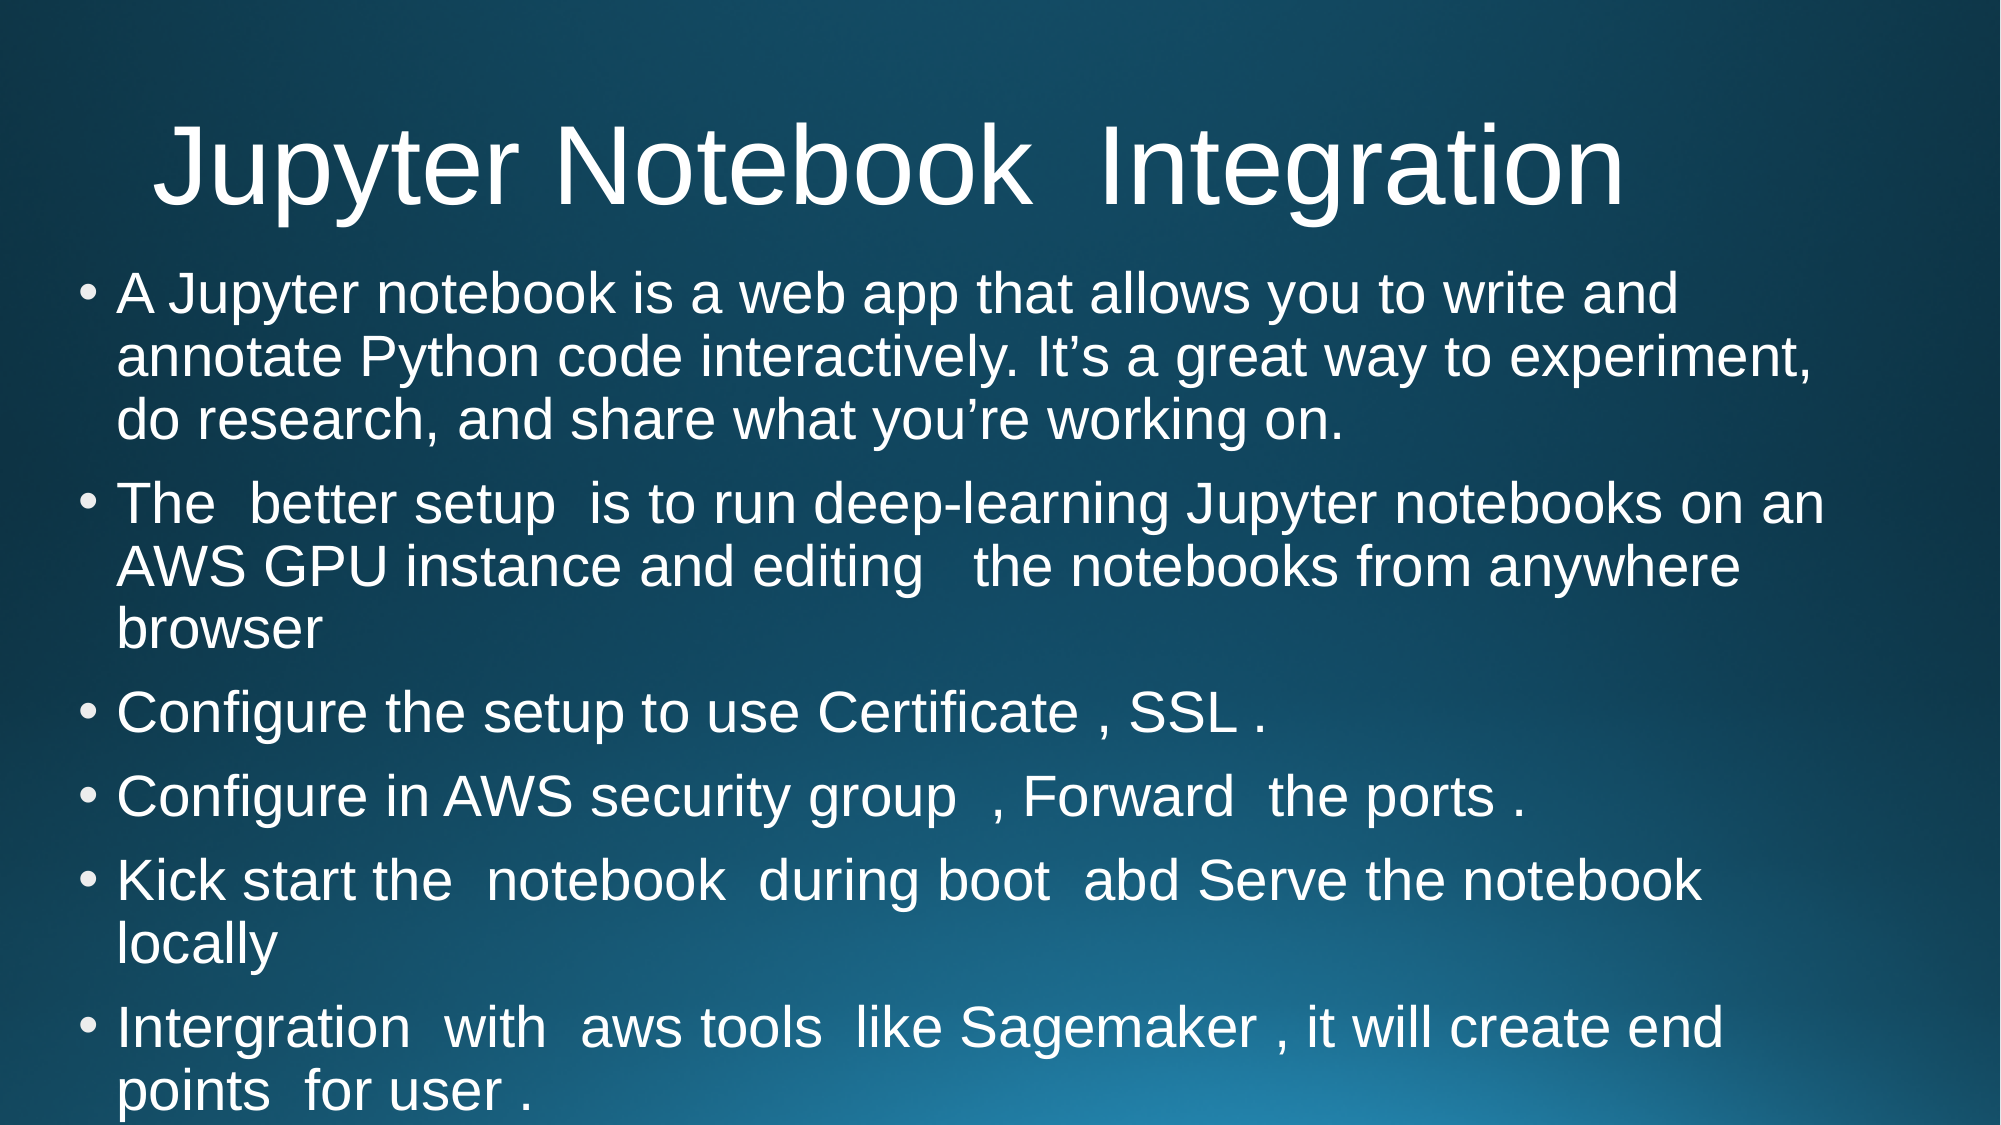

# Jupyter Notebook  Integration
A Jupyter notebook is a web app that allows you to write and annotate Python code interactively. It’s a great way to experiment, do research, and share what you’re working on.
The  better setup  is to run deep-learning Jupyter notebooks on an AWS GPU instance and editing   the notebooks from anywhere  browser
Configure the setup to use Certificate , SSL .
Configure in AWS security group  , Forward  the ports .
Kick start the  notebook  during boot  abd Serve the notebook locally
Intergration  with  aws tools  like Sagemaker , it will create end points  for user .